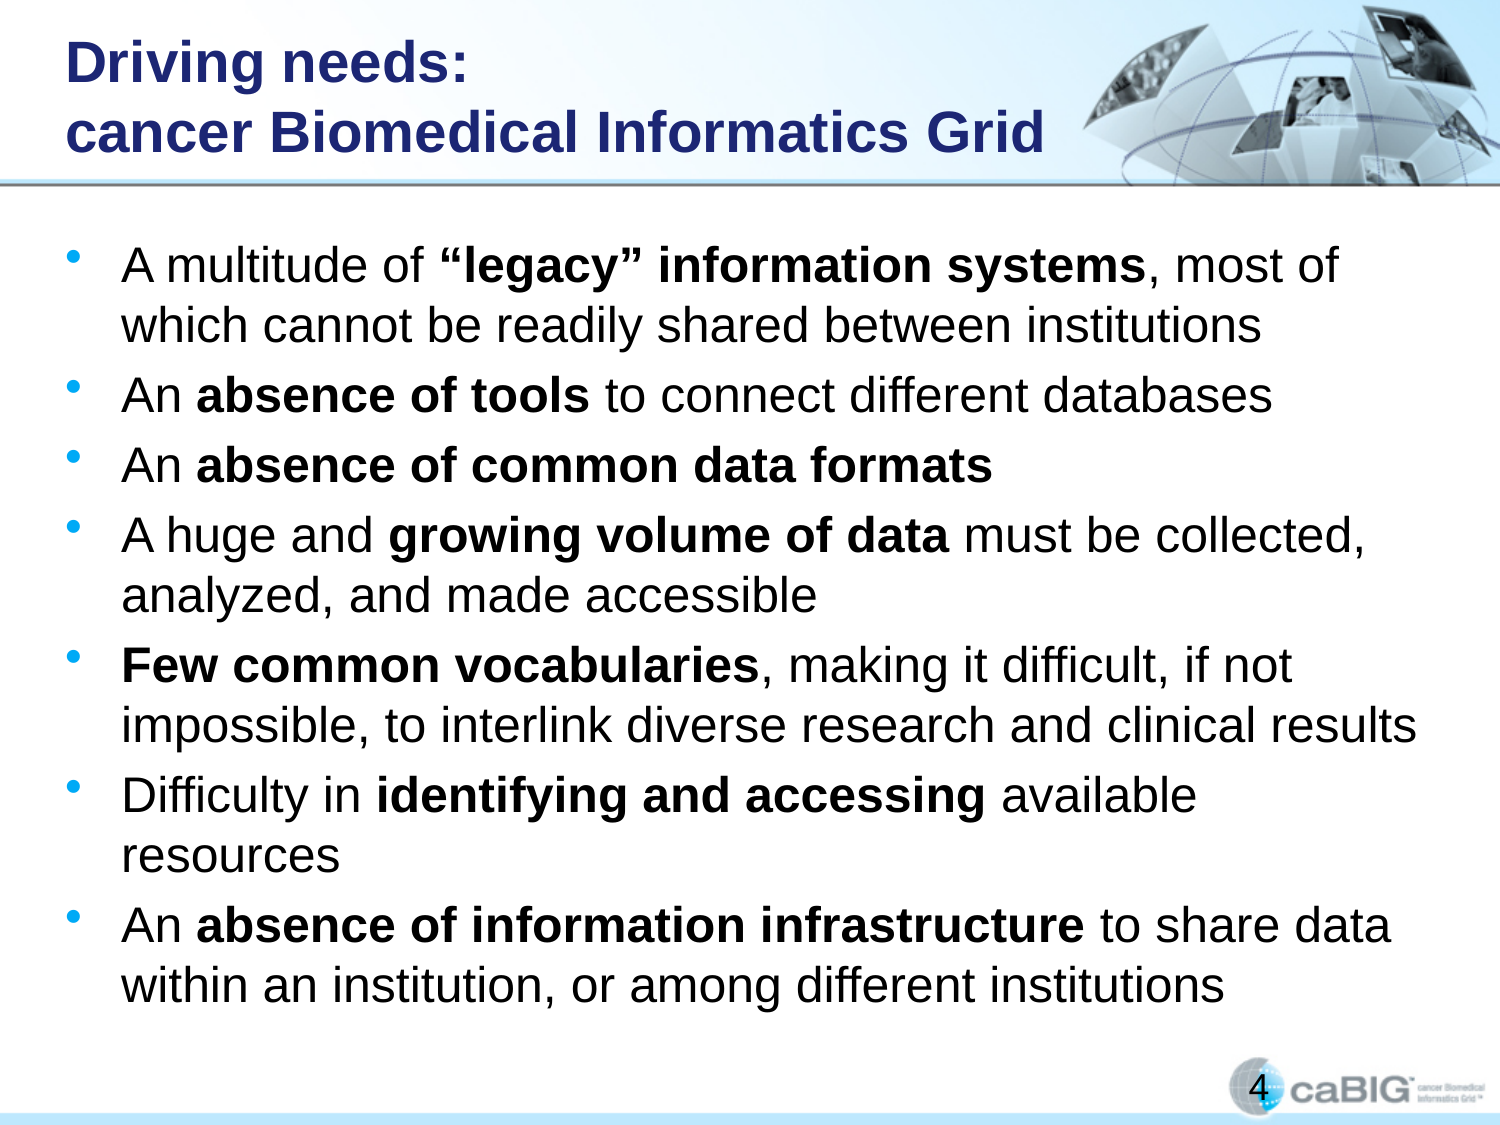

# Driving needs: cancer Biomedical Informatics Grid
A multitude of “legacy” information systems, most of which cannot be readily shared between institutions
An absence of tools to connect different databases
An absence of common data formats
A huge and growing volume of data must be collected, analyzed, and made accessible
Few common vocabularies, making it difficult, if not impossible, to interlink diverse research and clinical results
Difficulty in identifying and accessing available resources
An absence of information infrastructure to share data within an institution, or among different institutions